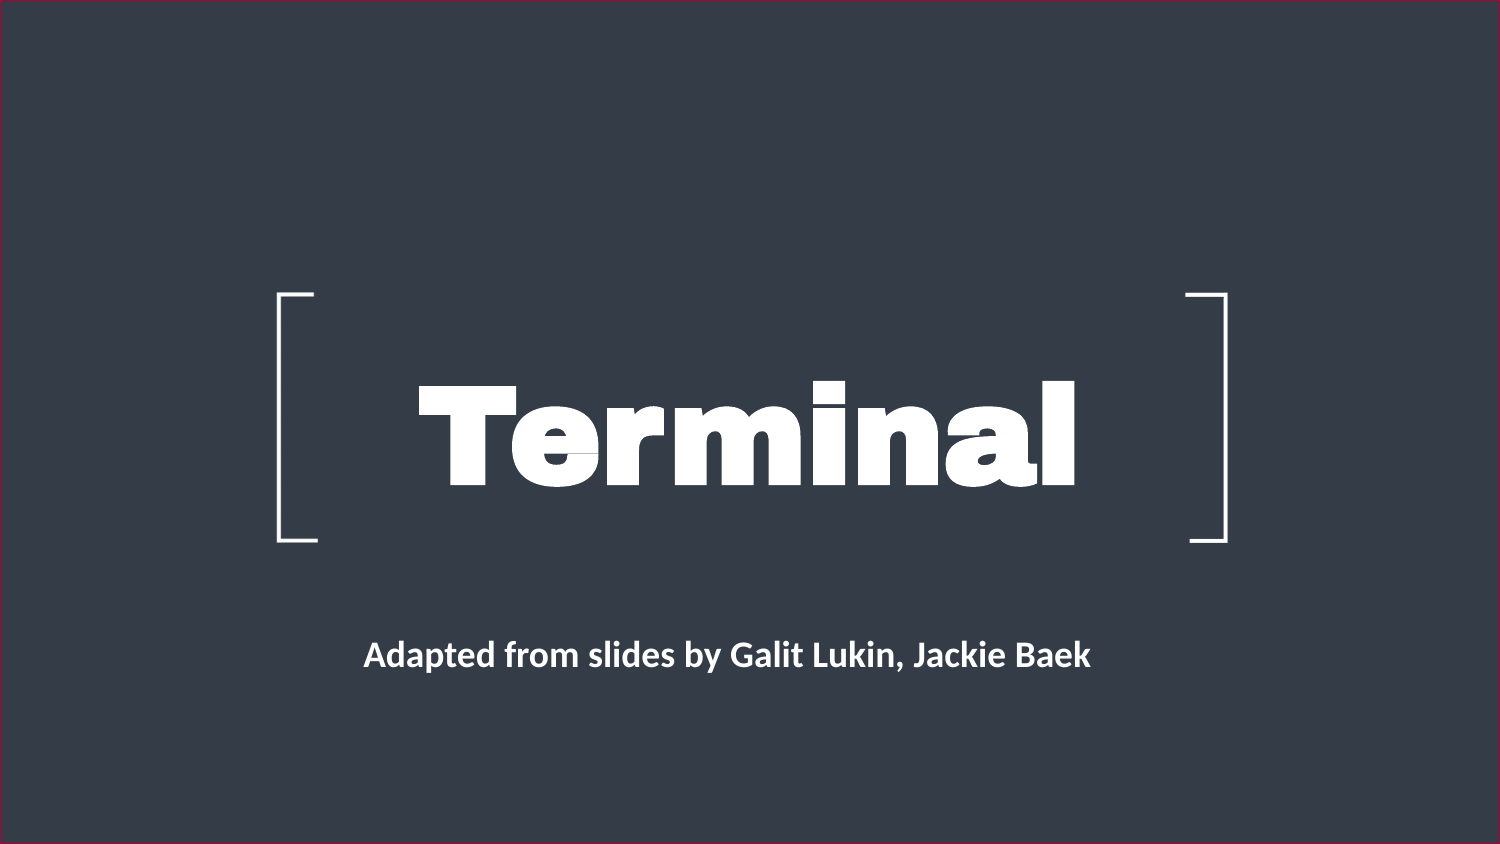

Terminal
Adapted from slides by Galit Lukin, Jackie Baek